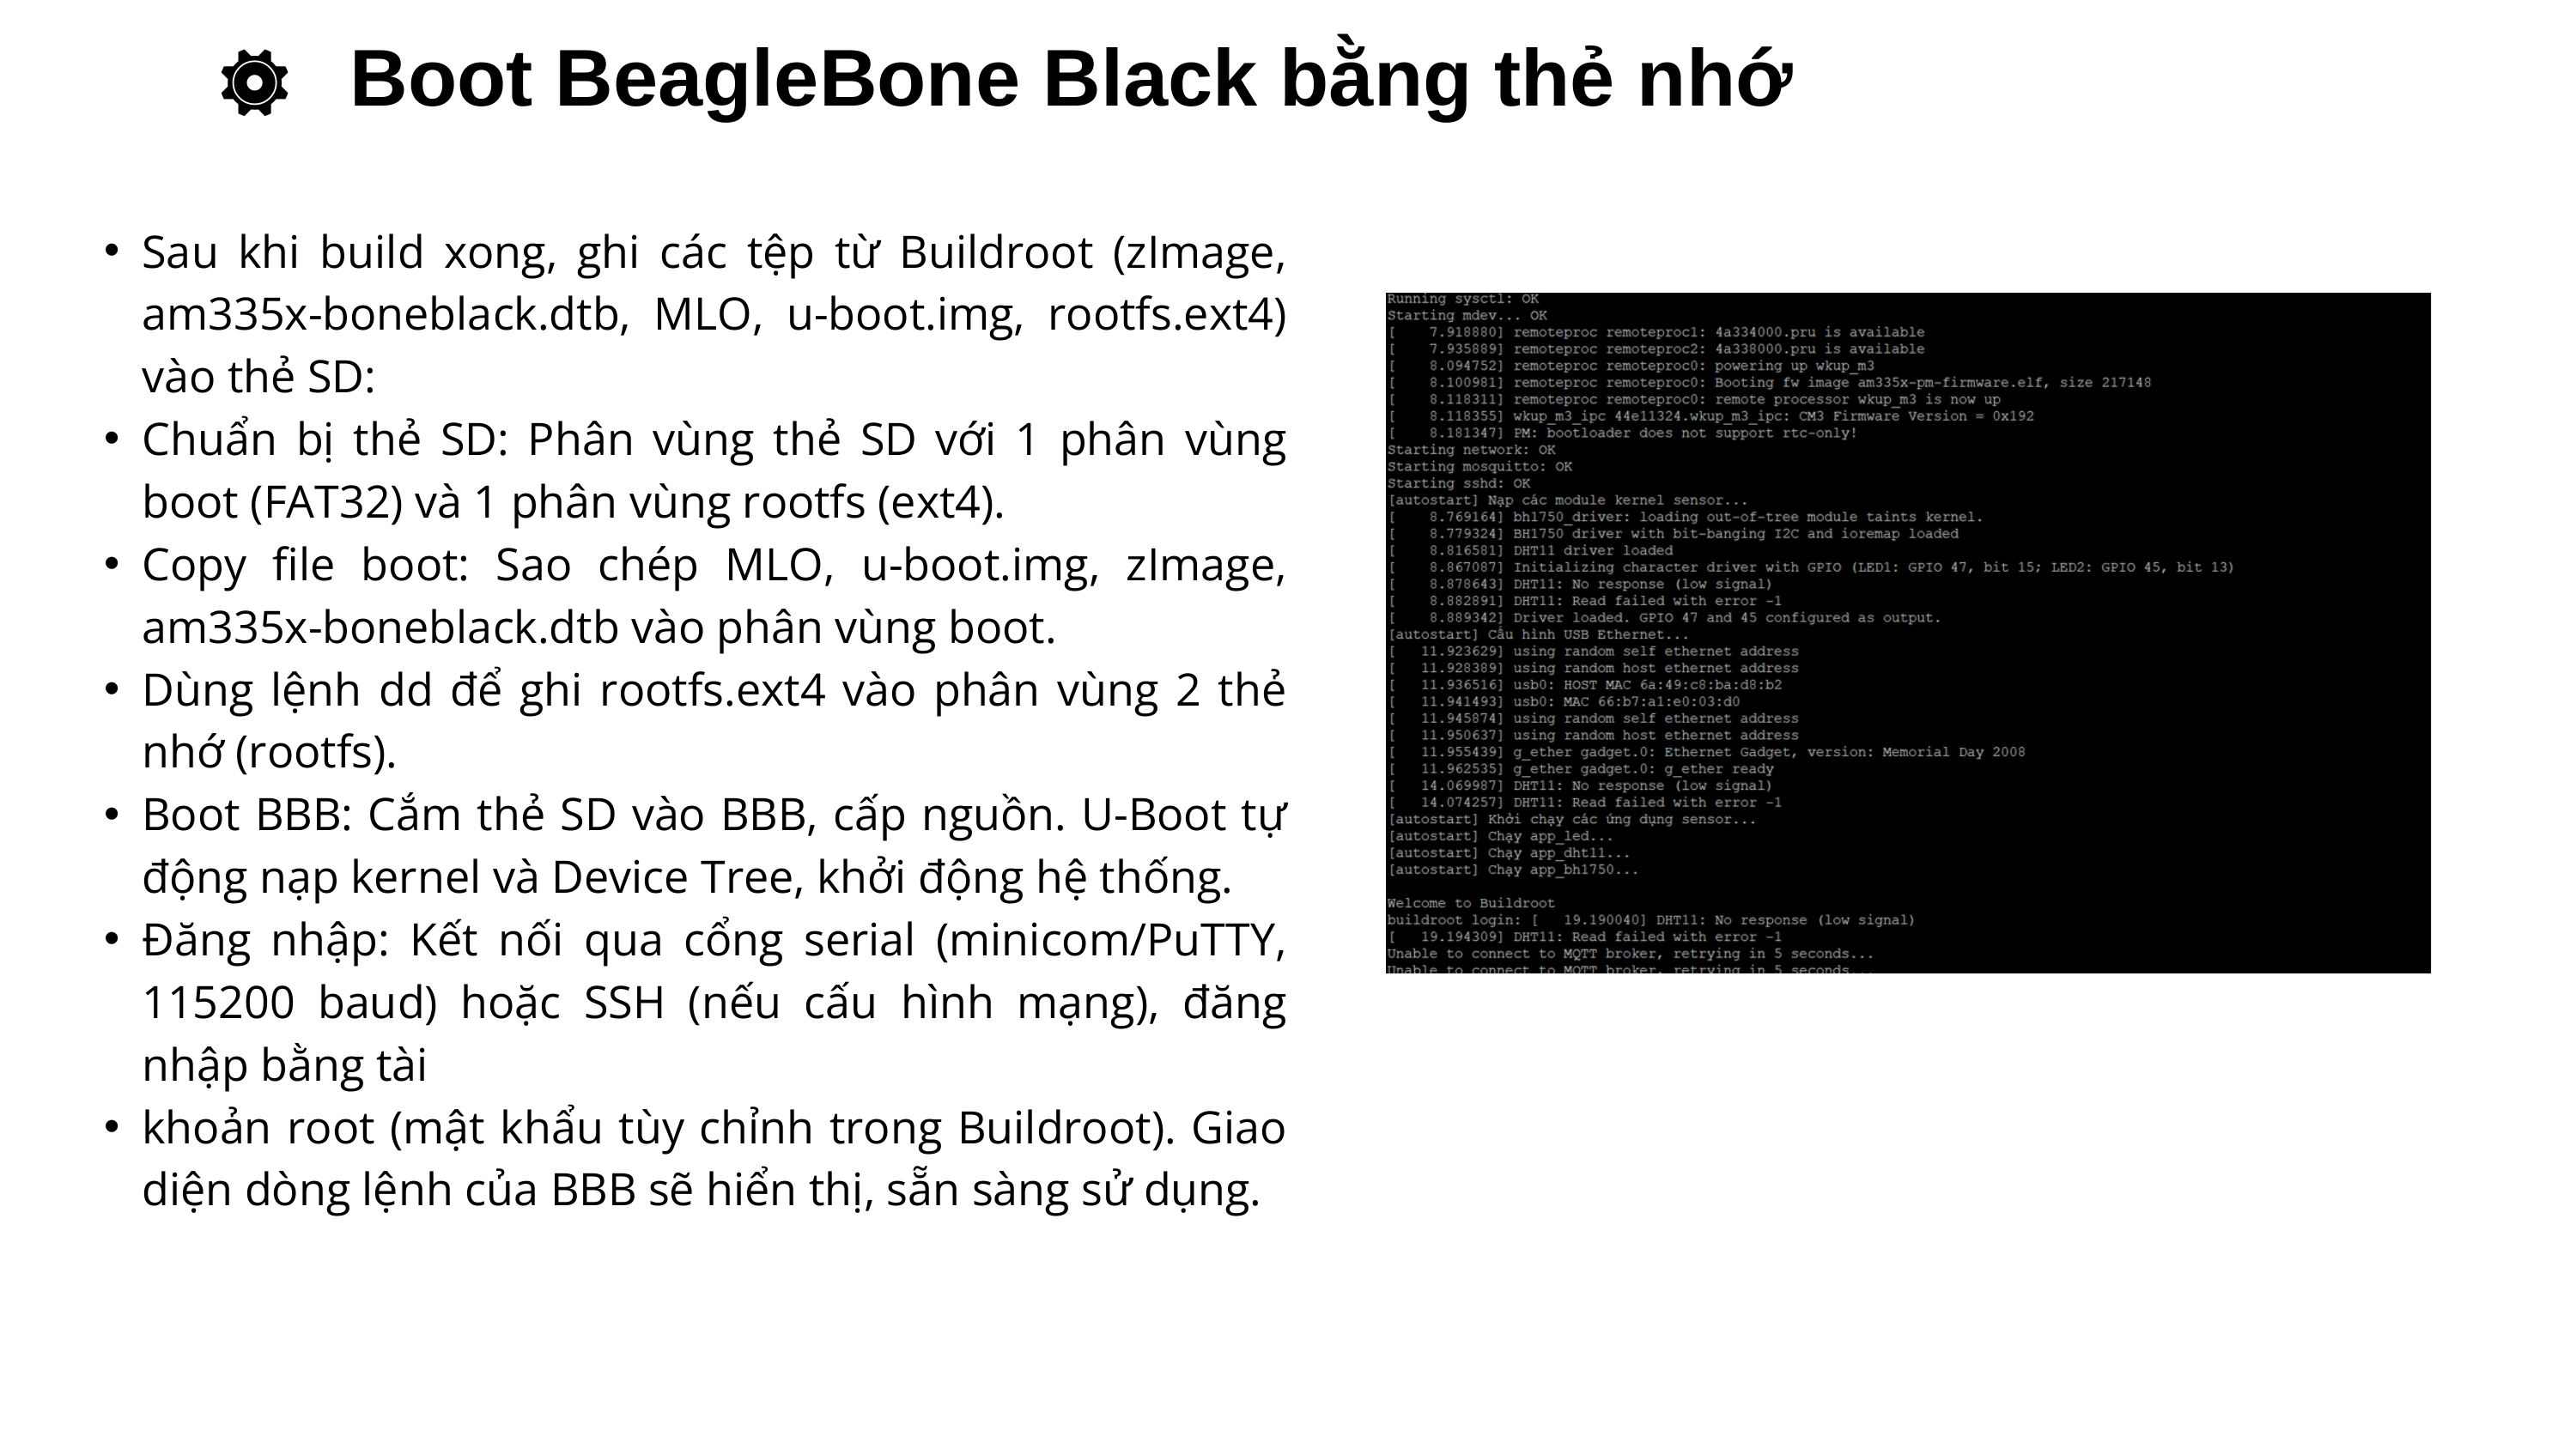

⚙️
Boot BeagleBone Black bằng thẻ nhớ
Sau khi build xong, ghi các tệp từ Buildroot (zImage, am335x-boneblack.dtb, MLO, u-boot.img, rootfs.ext4) vào thẻ SD:
Chuẩn bị thẻ SD: Phân vùng thẻ SD với 1 phân vùng boot (FAT32) và 1 phân vùng rootfs (ext4).
Copy file boot: Sao chép MLO, u-boot.img, zImage, am335x-boneblack.dtb vào phân vùng boot.
Dùng lệnh dd để ghi rootfs.ext4 vào phân vùng 2 thẻ nhớ (rootfs).
Boot BBB: Cắm thẻ SD vào BBB, cấp nguồn. U-Boot tự động nạp kernel và Device Tree, khởi động hệ thống.
Đăng nhập: Kết nối qua cổng serial (minicom/PuTTY, 115200 baud) hoặc SSH (nếu cấu hình mạng), đăng nhập bằng tài
khoản root (mật khẩu tùy chỉnh trong Buildroot). Giao diện dòng lệnh của BBB sẽ hiển thị, sẵn sàng sử dụng.